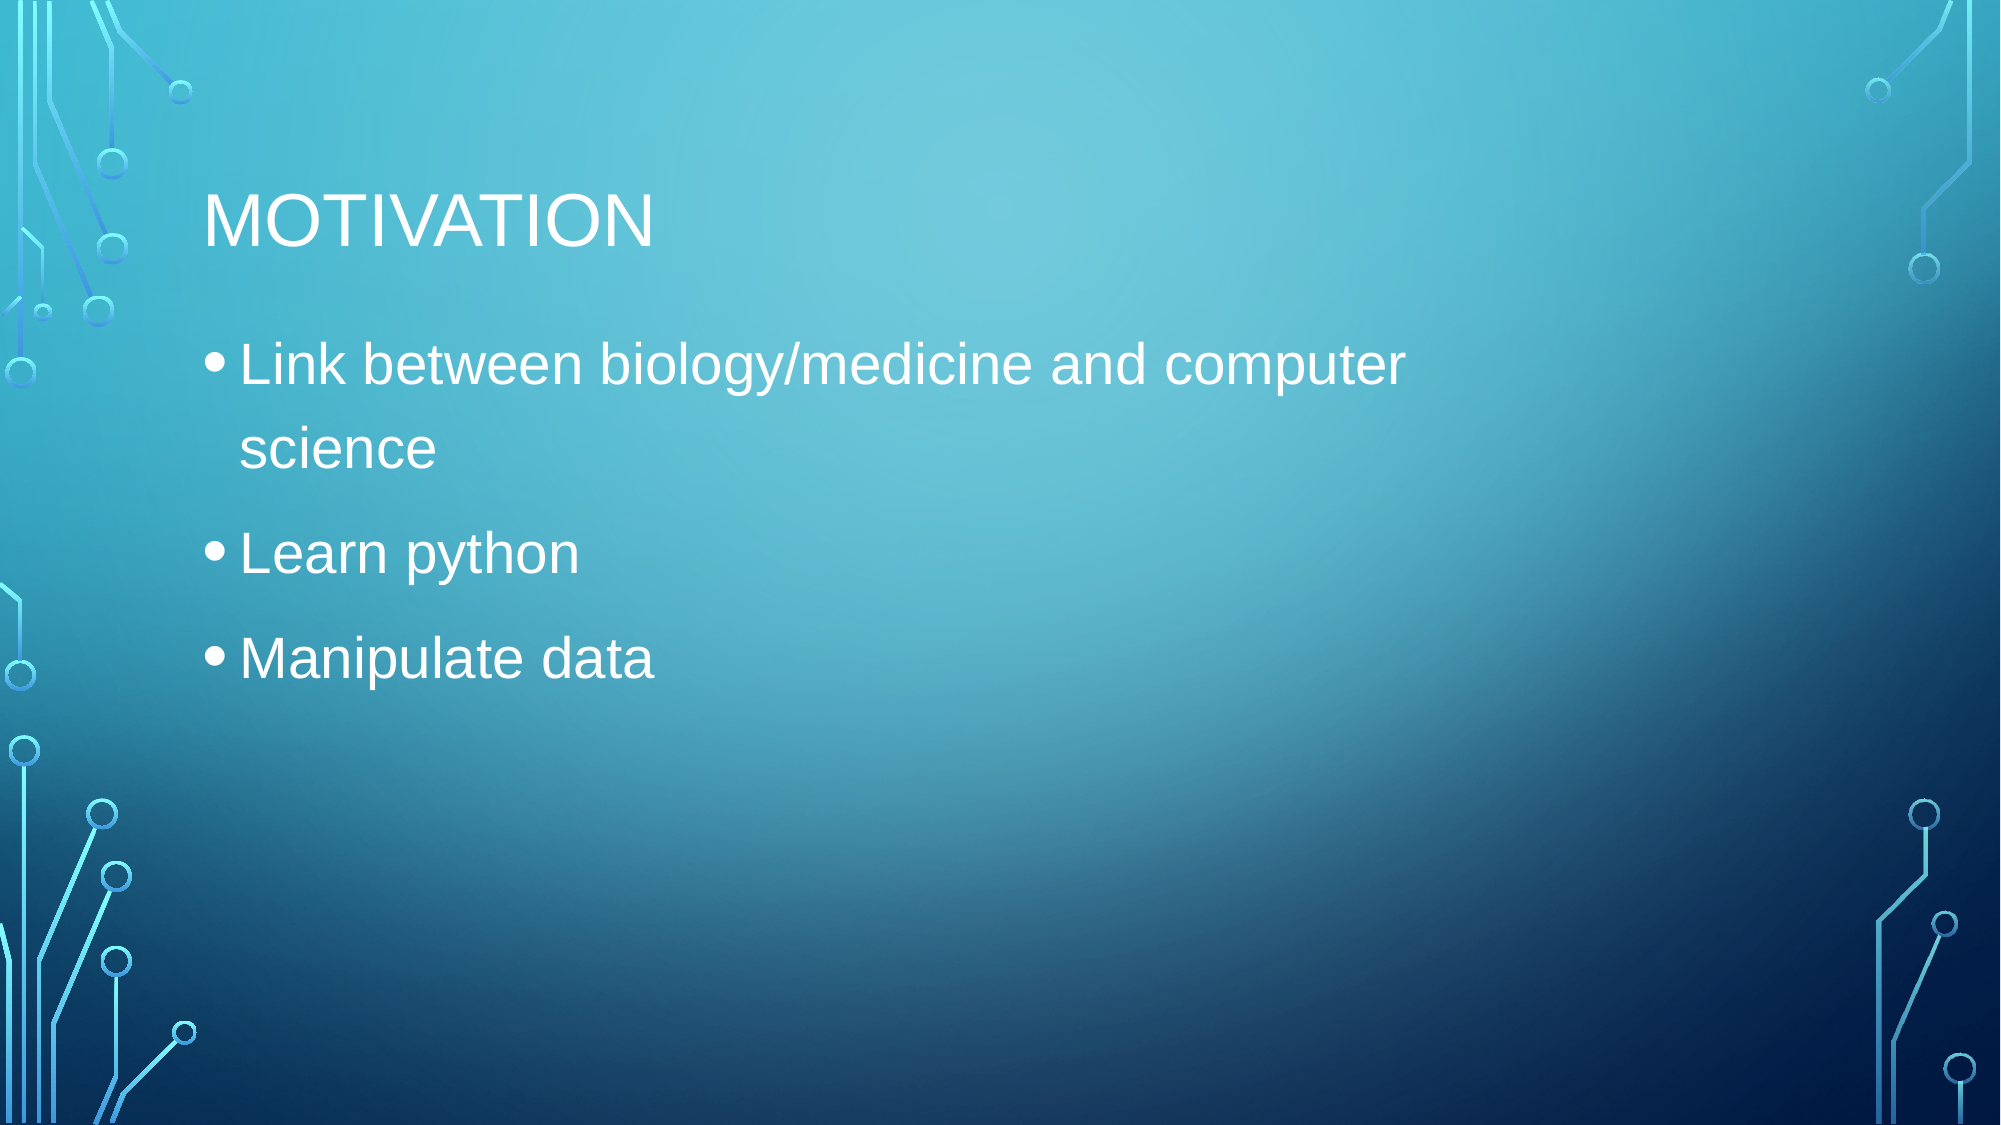

# motivation
Link between biology/medicine and computer science
Learn python
Manipulate data